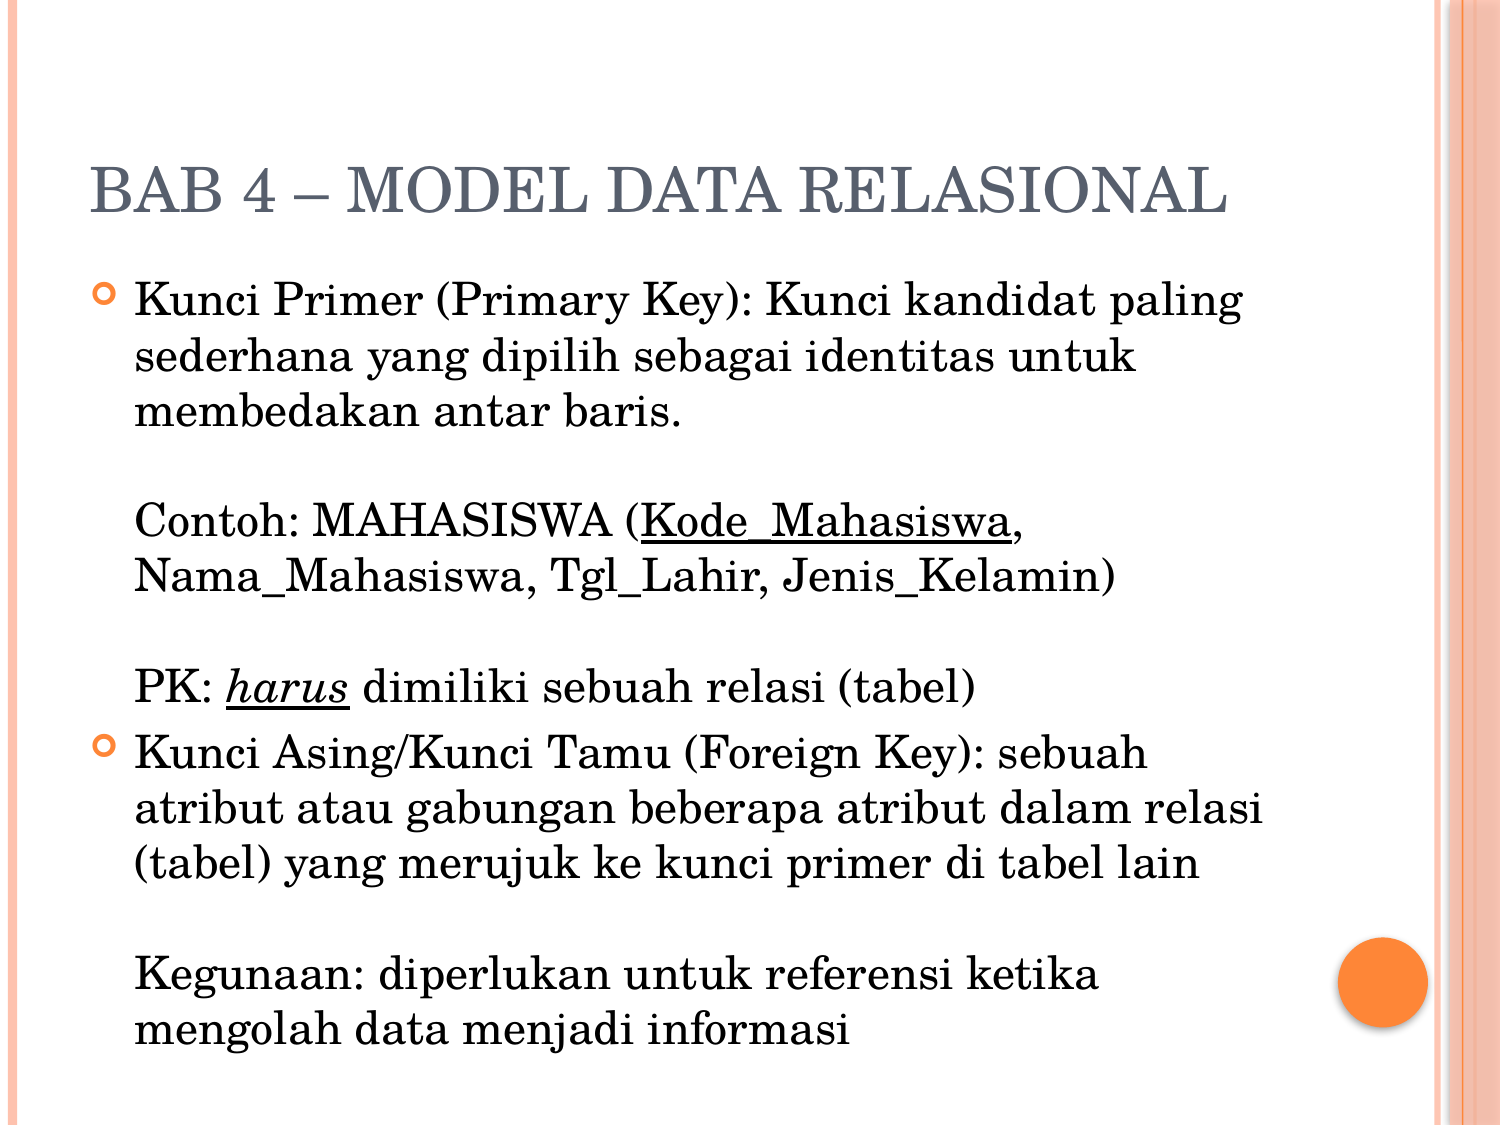

# Bab 4 – Model Data Relasional
Kunci Primer (Primary Key): Kunci kandidat paling sederhana yang dipilih sebagai identitas untuk membedakan antar baris.
Contoh: MAHASISWA (Kode_Mahasiswa, Nama_Mahasiswa, Tgl_Lahir, Jenis_Kelamin)
PK: harus dimiliki sebuah relasi (tabel)
Kunci Asing/Kunci Tamu (Foreign Key): sebuah atribut atau gabungan beberapa atribut dalam relasi (tabel) yang merujuk ke kunci primer di tabel lain
Kegunaan: diperlukan untuk referensi ketika mengolah data menjadi informasi